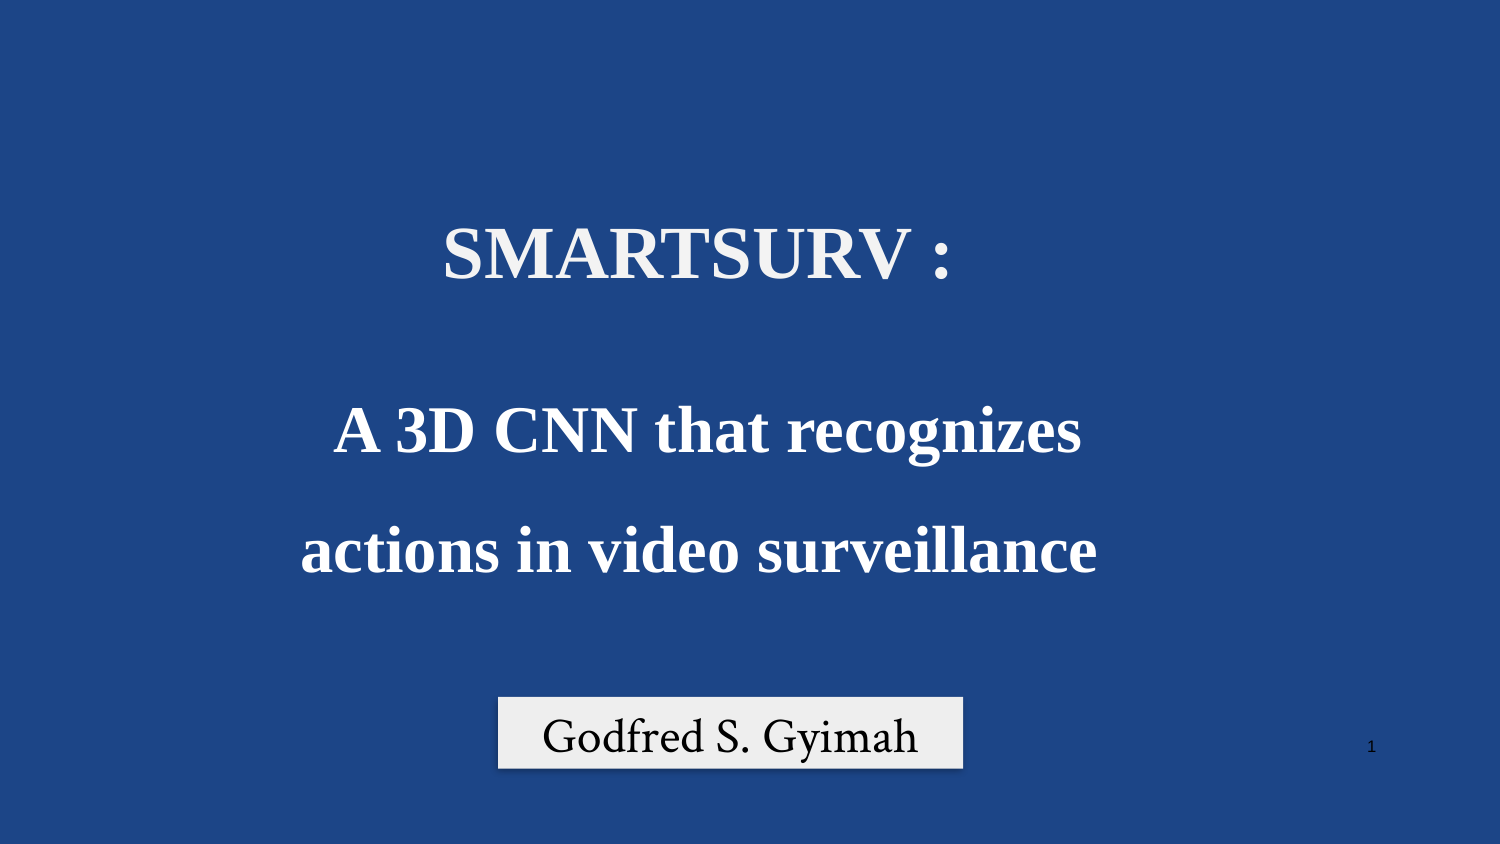

SMARTSURV :
A 3D CNN that recognizes actions in video surveillance

Godfred S. Gyimah
1